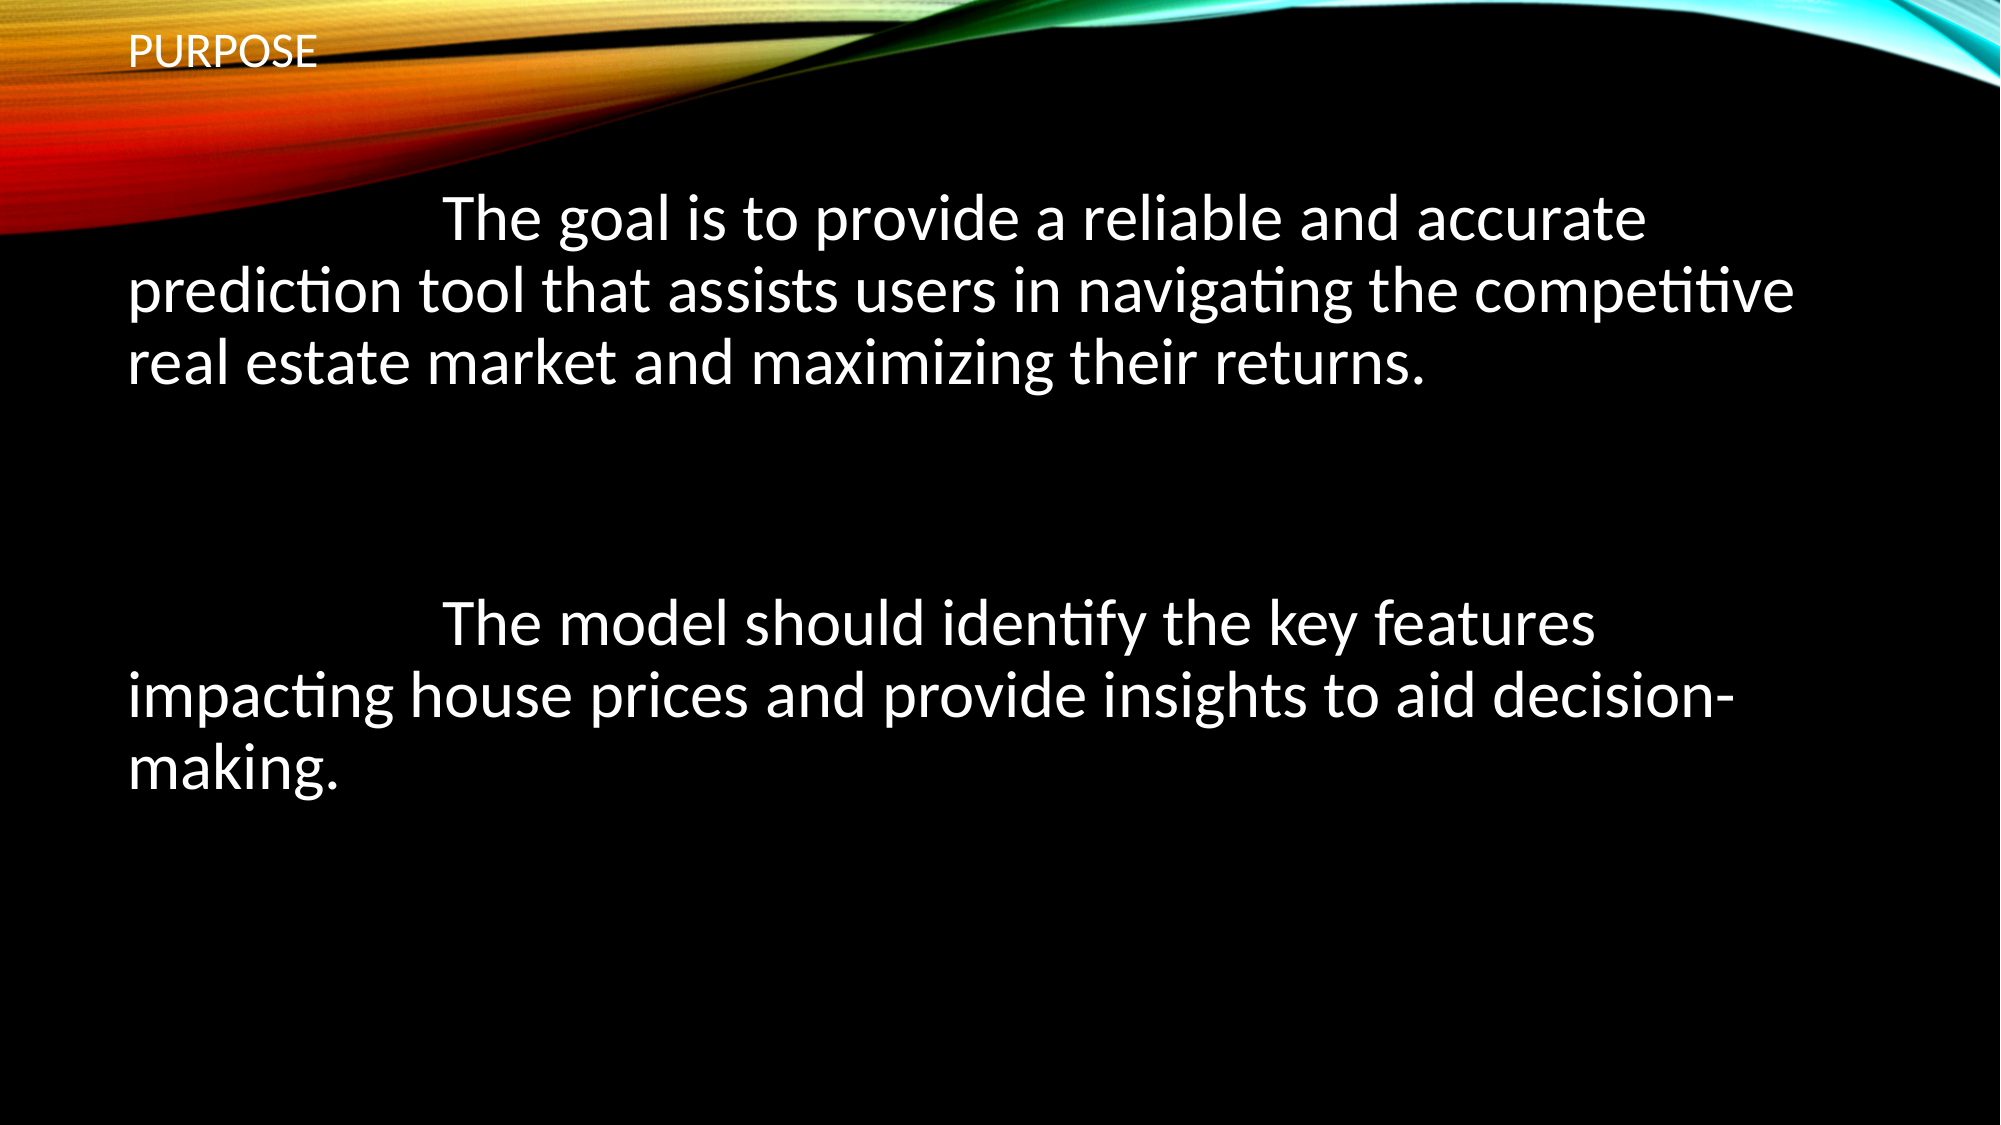

PURPOSE

                     The goal is to provide a reliable and accurate prediction tool that assists users in navigating the competitive real estate market and maximizing their returns.

                     The model should identify the key features impacting house prices and provide insights to aid decision-making.